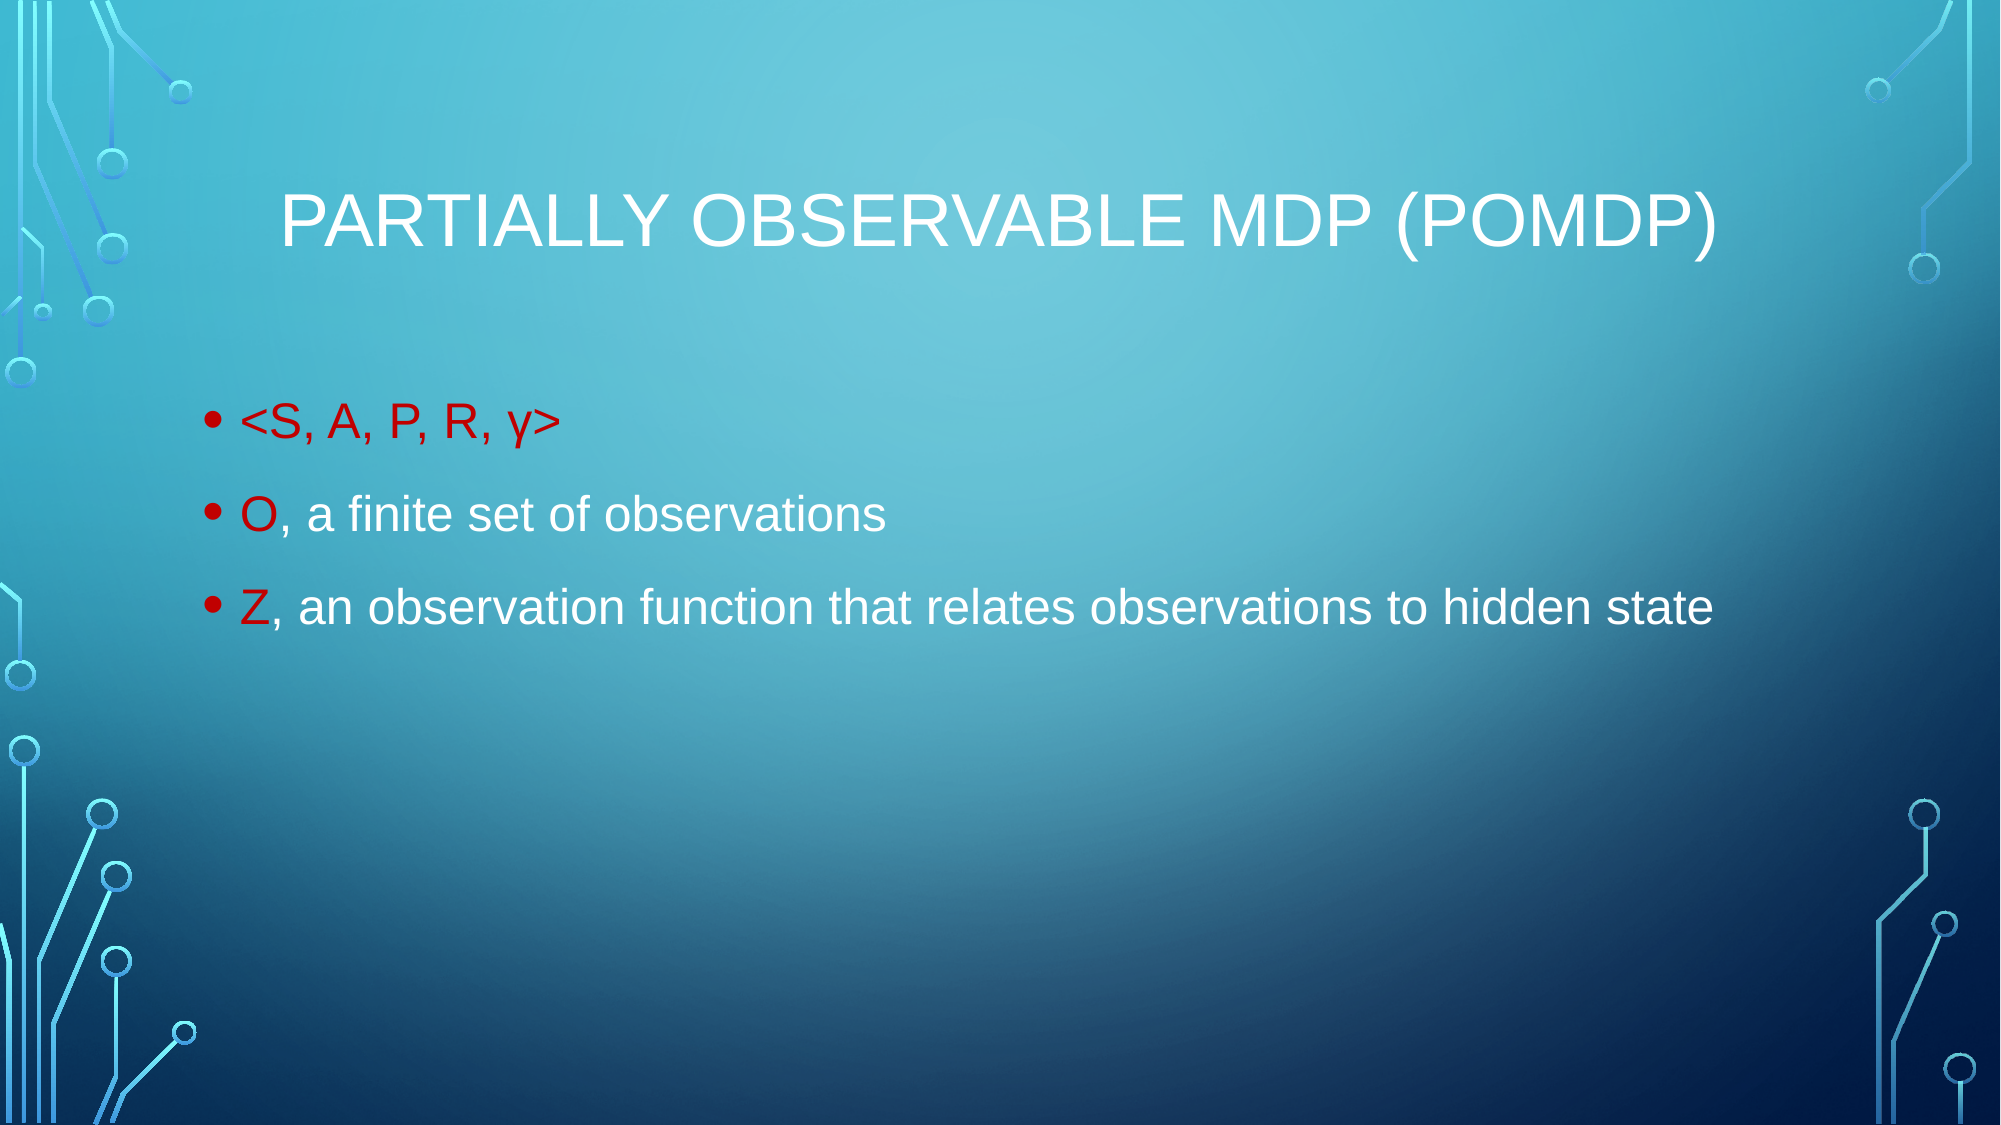

# Partially observable mdp (poMDP)
<S, A, P, R, γ>
O, a finite set of observations
Z, an observation function that relates observations to hidden state